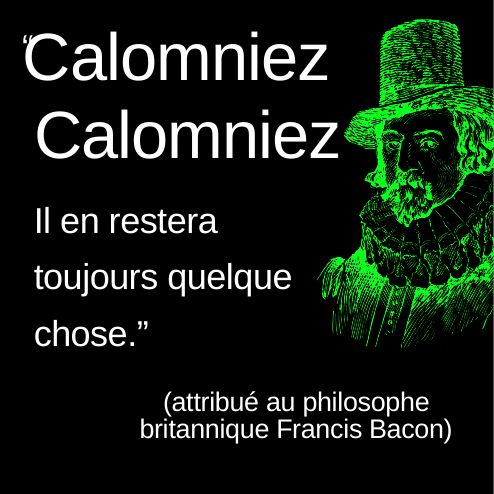

“

Calomniez
Calomniez
Il en restera toujours quelque chose.”
(attribué au philosophe britannique Francis Bacon)